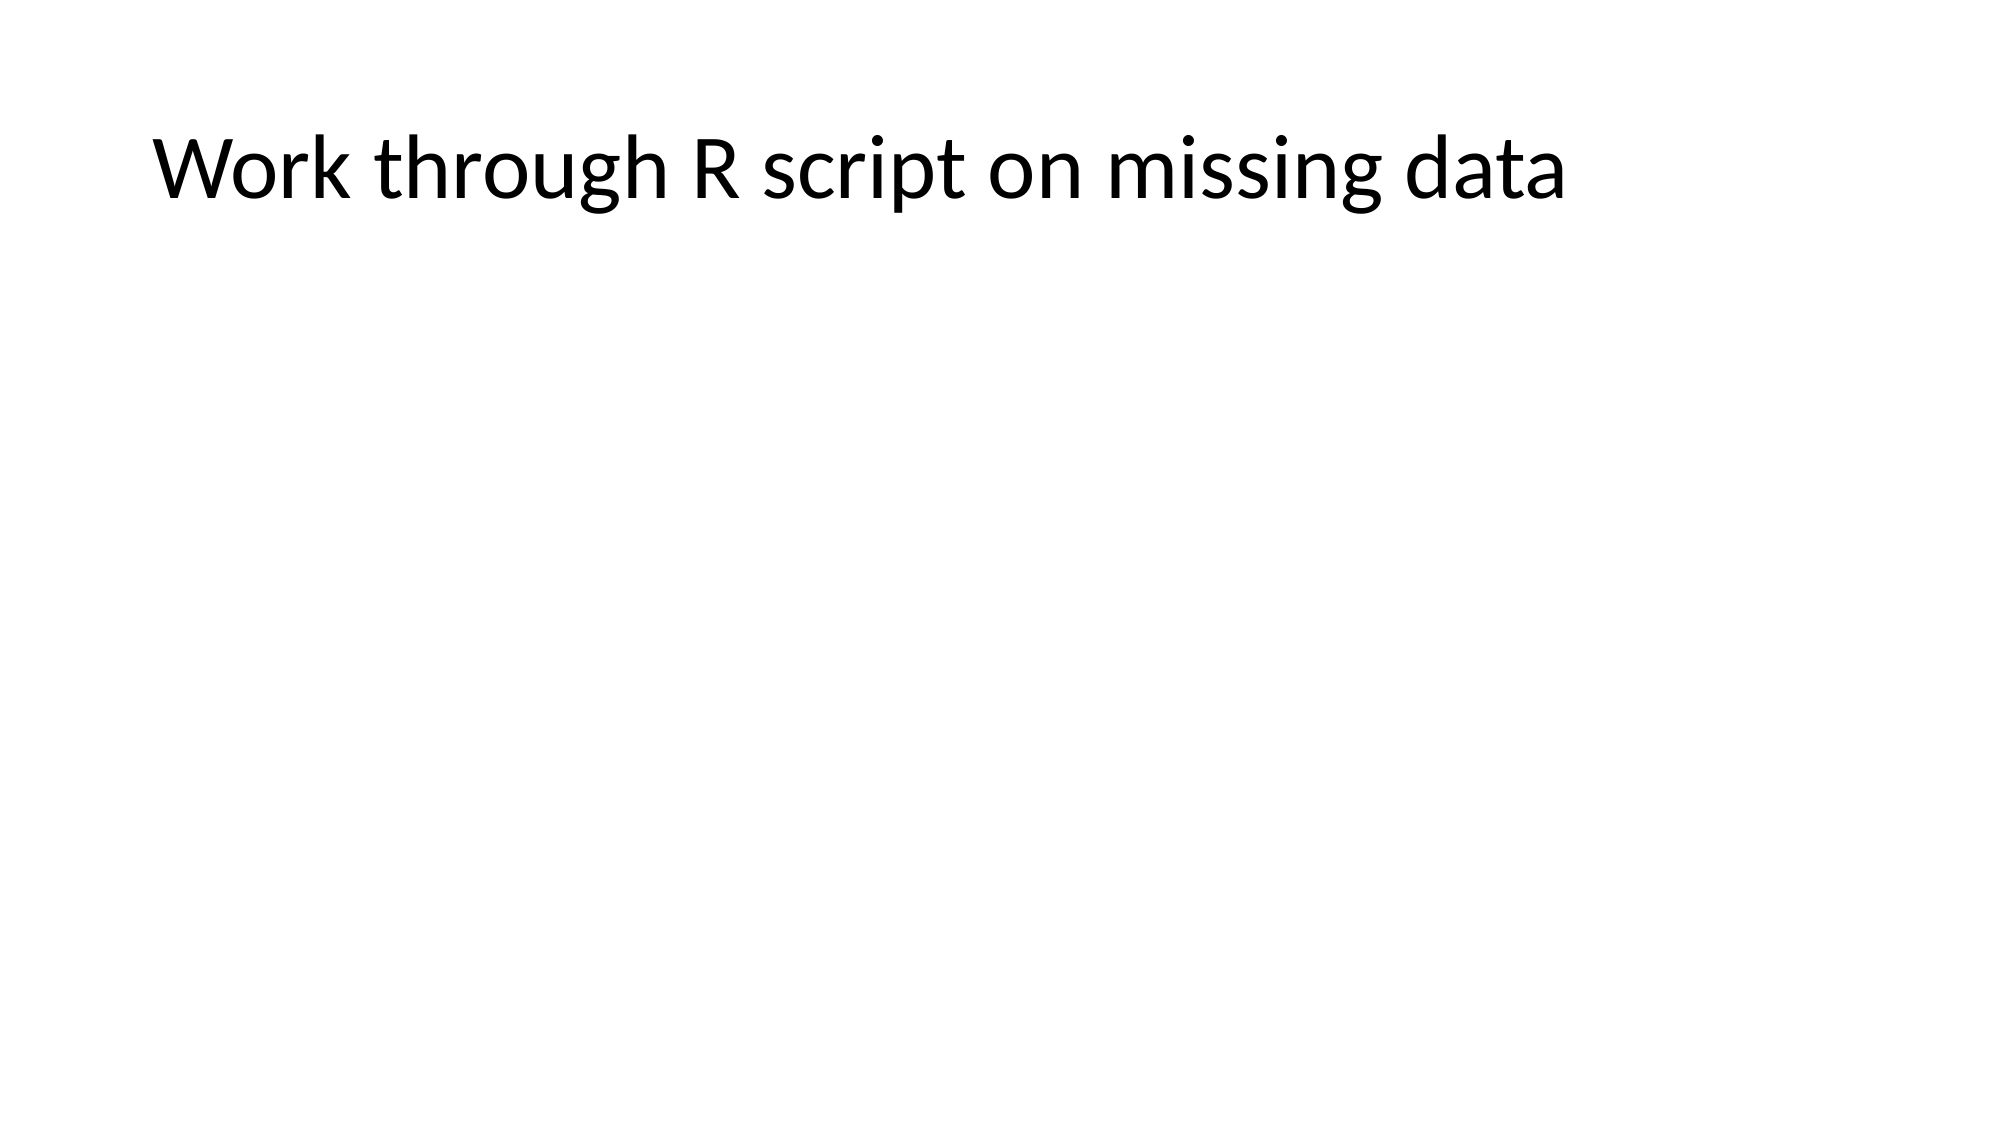

# Work through R script on missing data